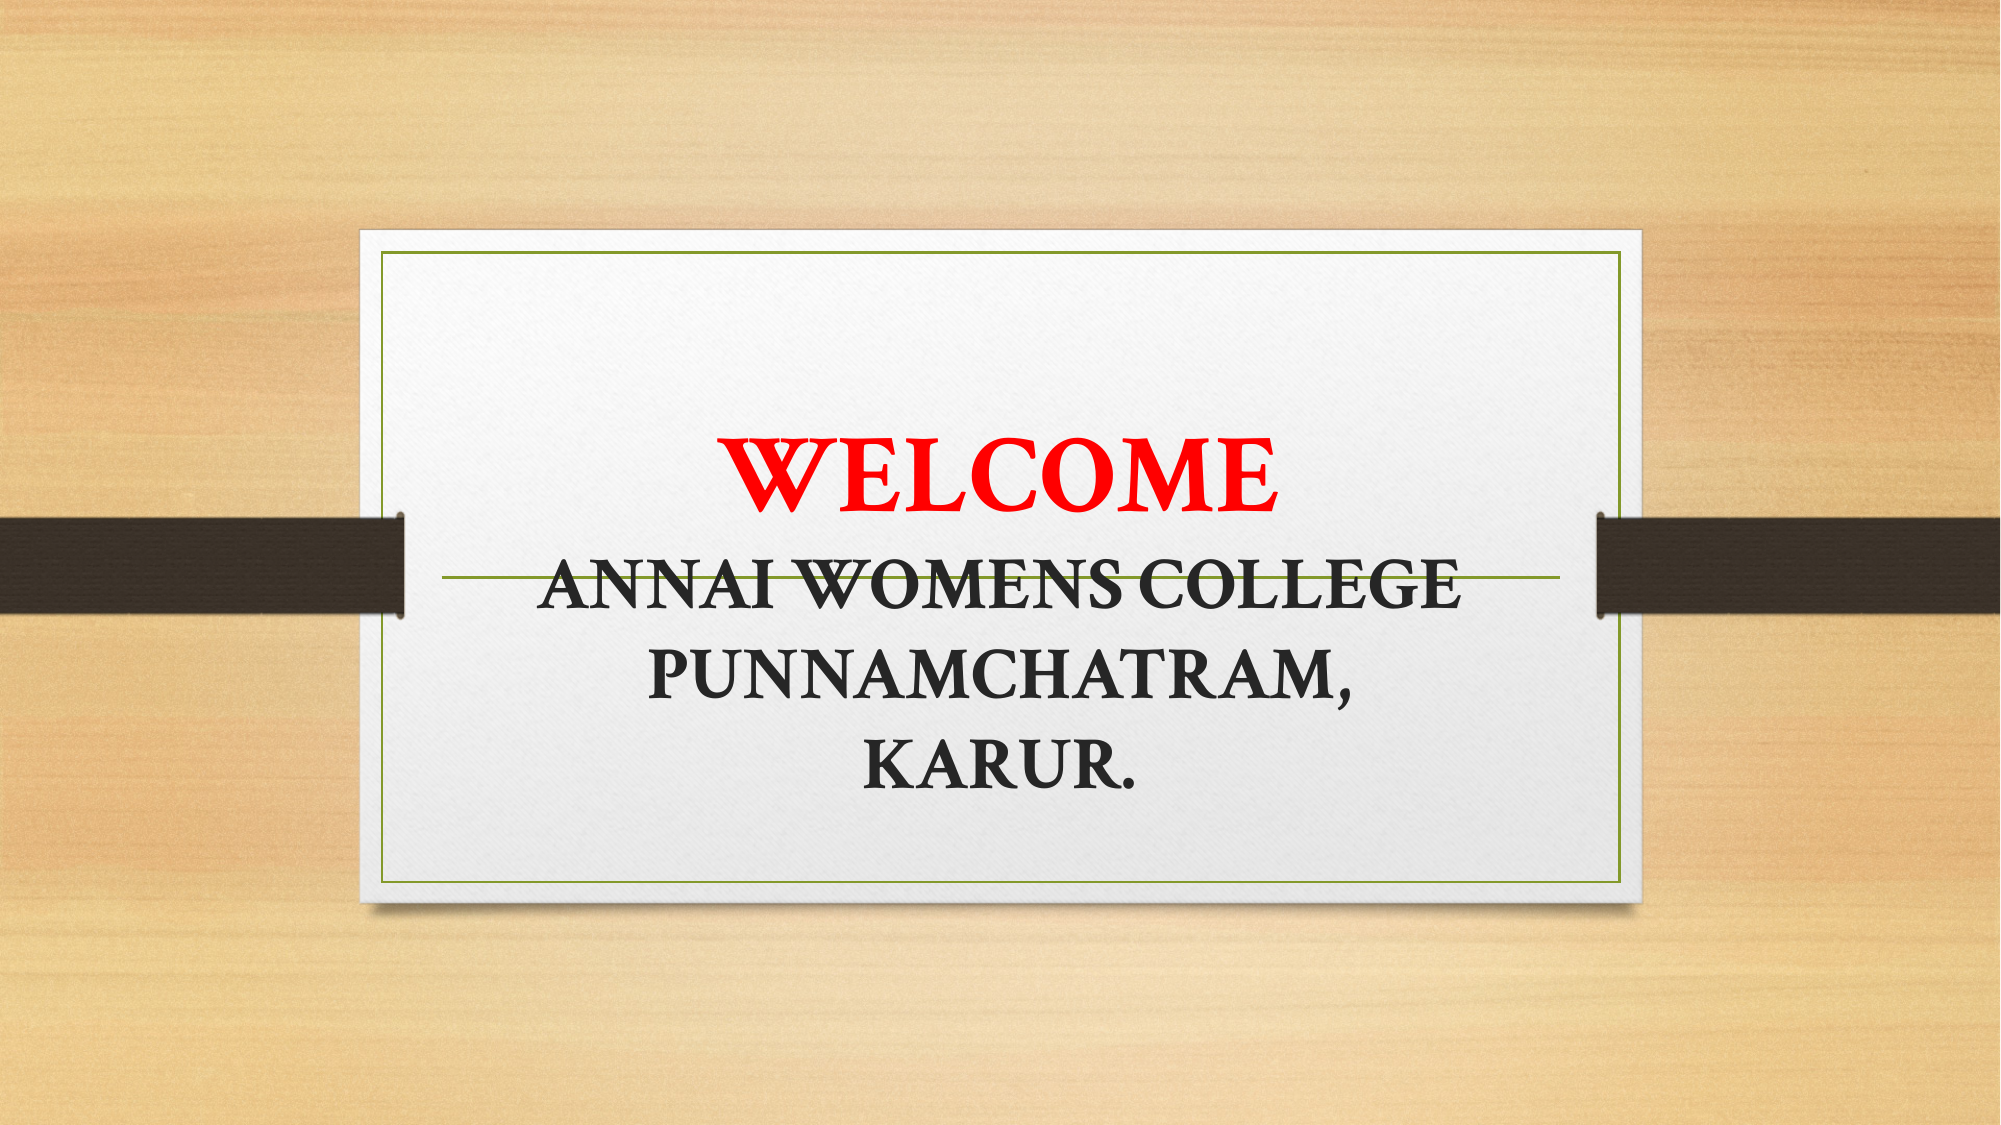

# WELCOME ANNAI WOMENS COLLEGE PUNNAMCHATRAM, KARUR.